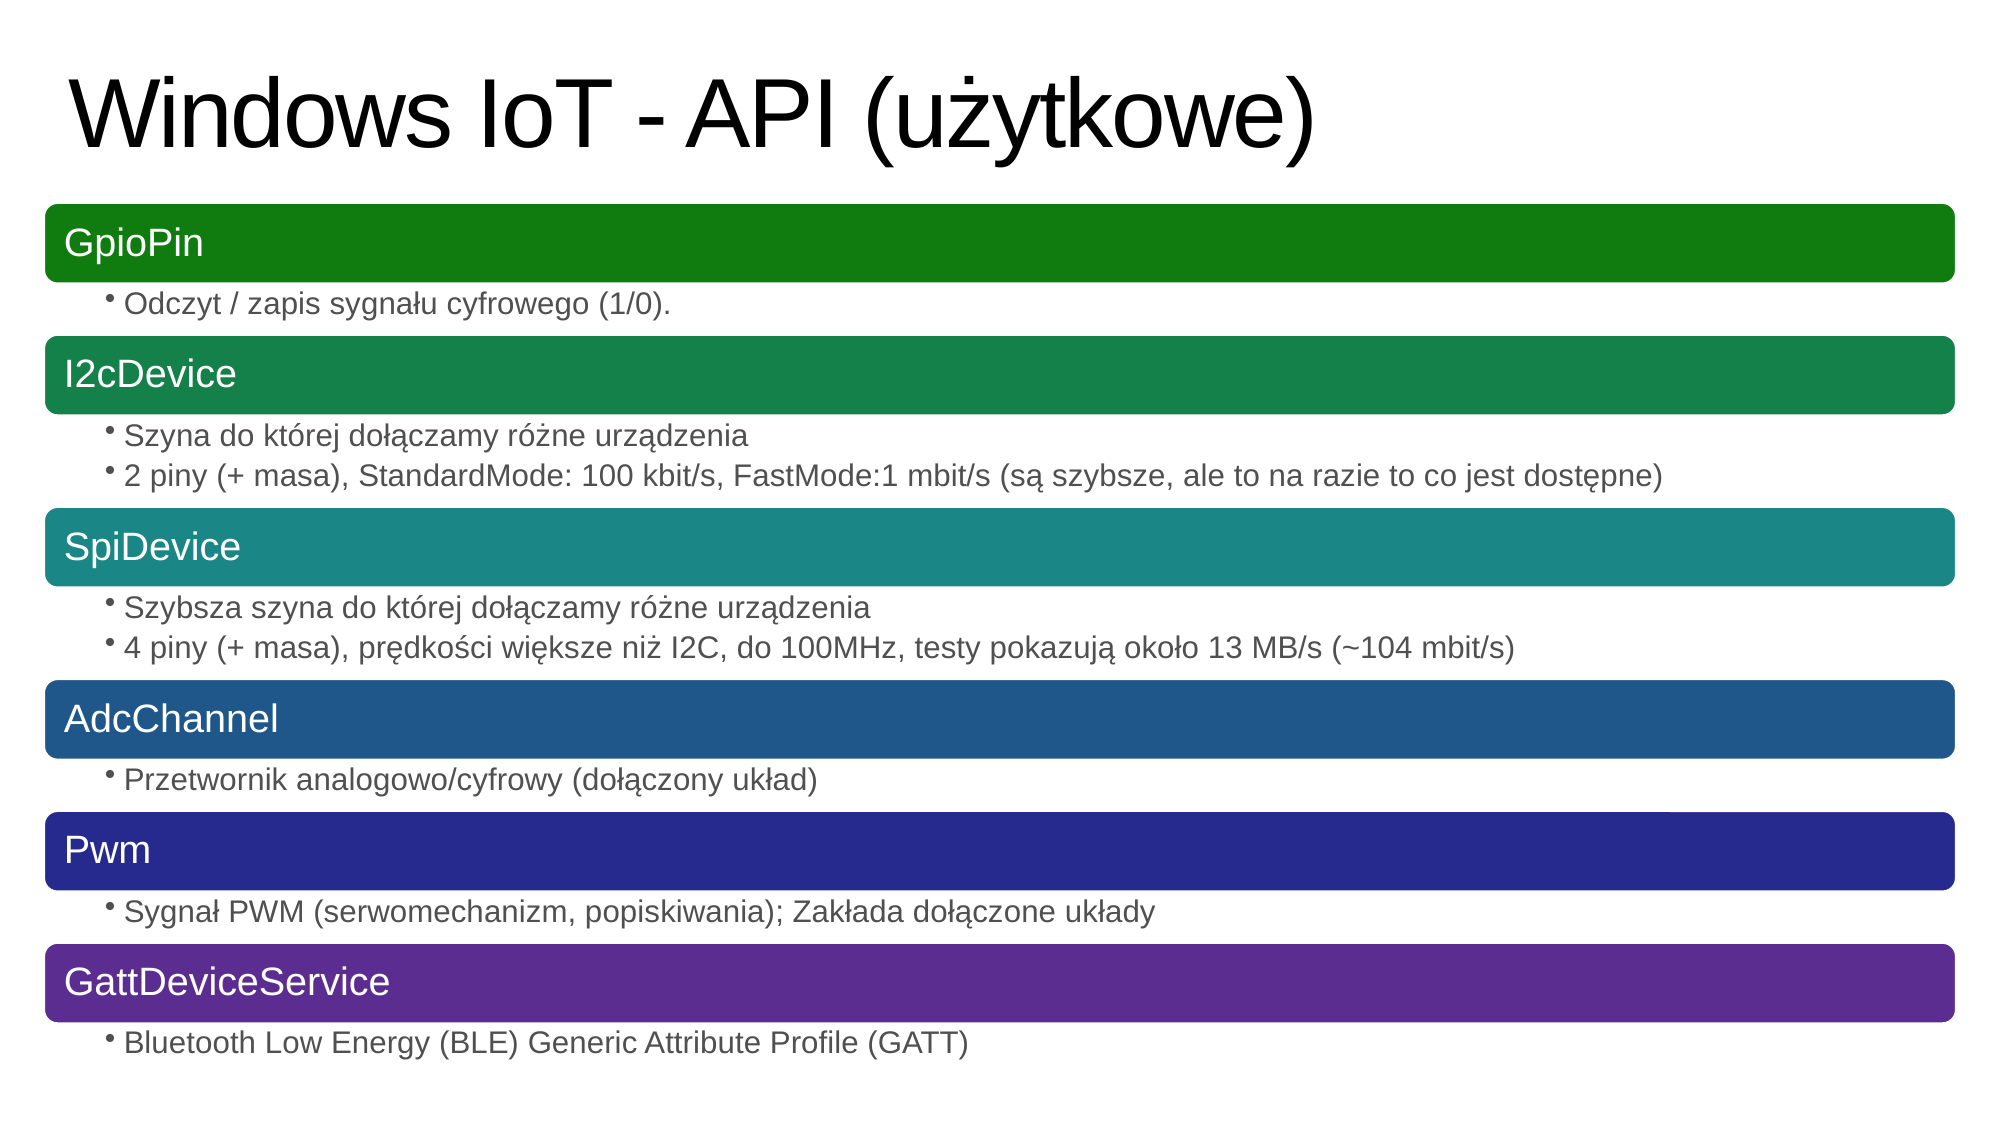

# Windows IoT - API (użytkowe)
GpioPin
Odczyt / zapis sygnału cyfrowego (1/0).
I2cDevice
Szyna do której dołączamy różne urządzenia
2 piny (+ masa), StandardMode: 100 kbit/s, FastMode:1 mbit/s (są szybsze, ale to na razie to co jest dostępne)
SpiDevice
Szybsza szyna do której dołączamy różne urządzenia
4 piny (+ masa), prędkości większe niż I2C, do 100MHz, testy pokazują około 13 MB/s (~104 mbit/s)
AdcChannel
Przetwornik analogowo/cyfrowy (dołączony układ)
Pwm
Sygnał PWM (serwomechanizm, popiskiwania); Zakłada dołączone układy
GattDeviceService
Bluetooth Low Energy (BLE) Generic Attribute Profile (GATT)